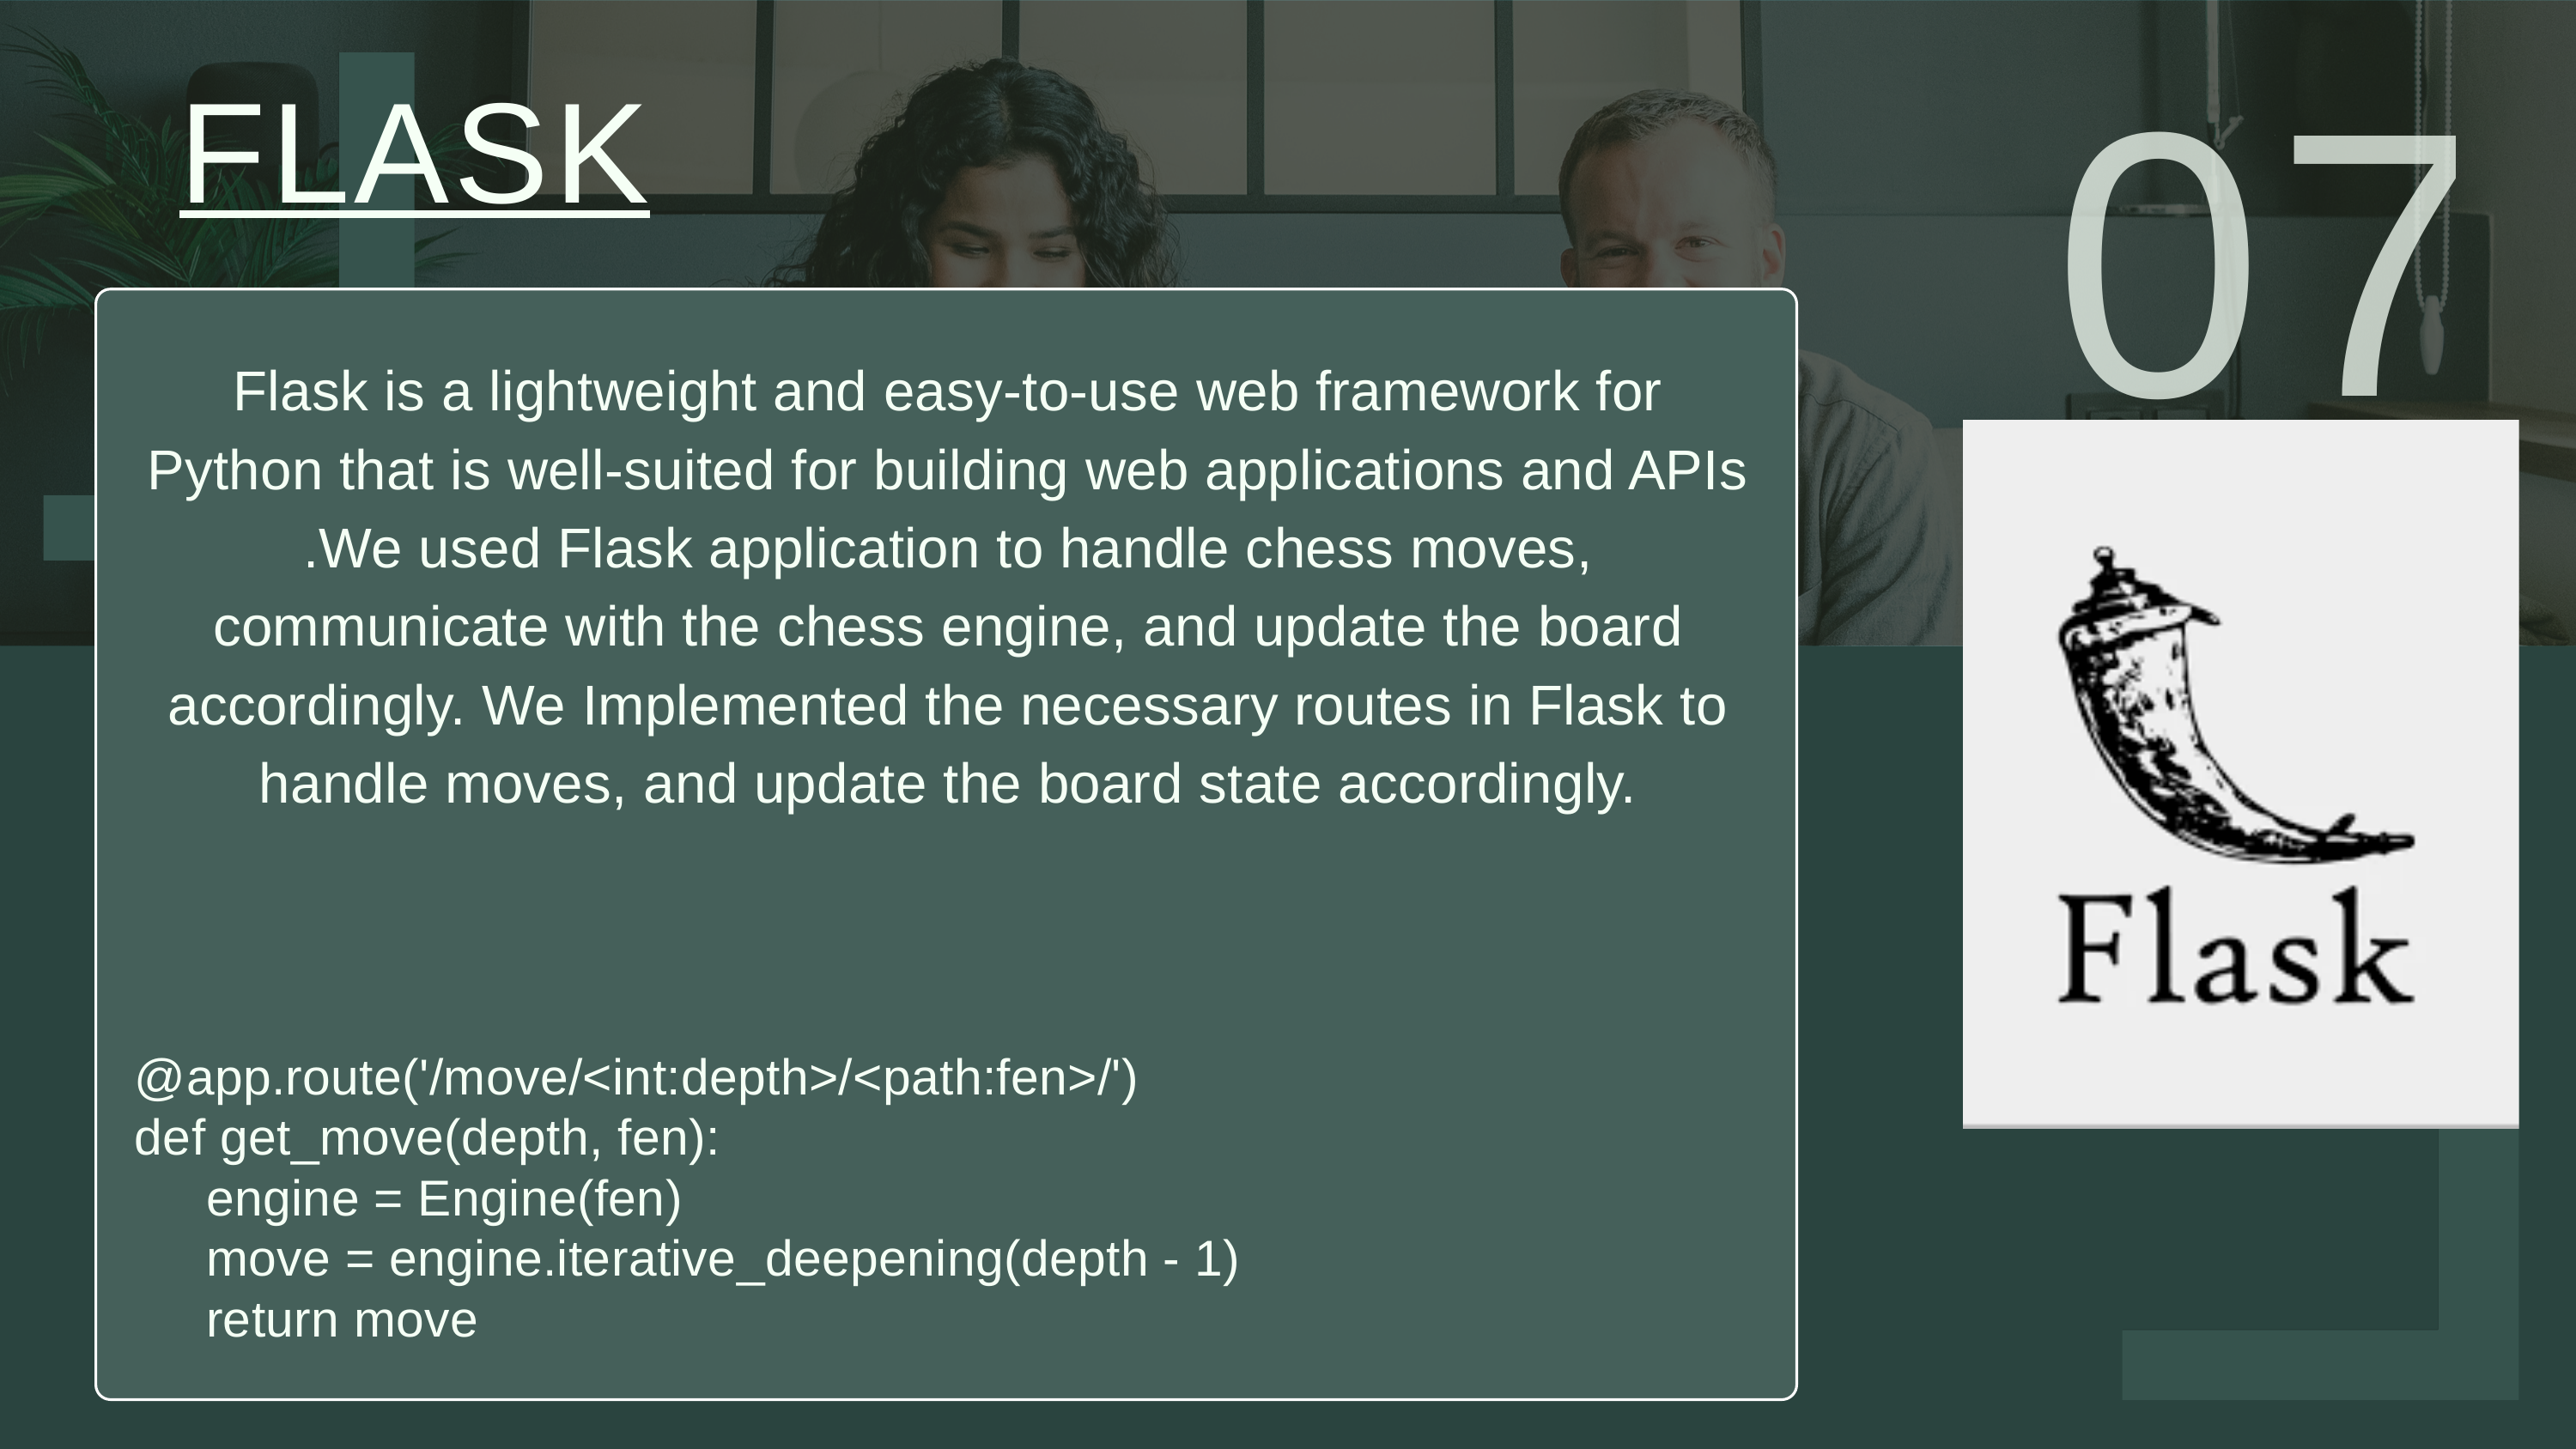

07

FLASK

Flask is a lightweight and easy-to-use web framework for Python that is well-suited for building web applications and APIs .We used Flask application to handle chess moves, communicate with the chess engine, and update the board accordingly. We Implemented the necessary routes in Flask to handle moves, and update the board state accordingly.

@app.route('/move/<int:depth>/<path:fen>/')
def get_move(depth, fen):
     engine = Engine(fen)
     move = engine.iterative_deepening(depth - 1)
     return move